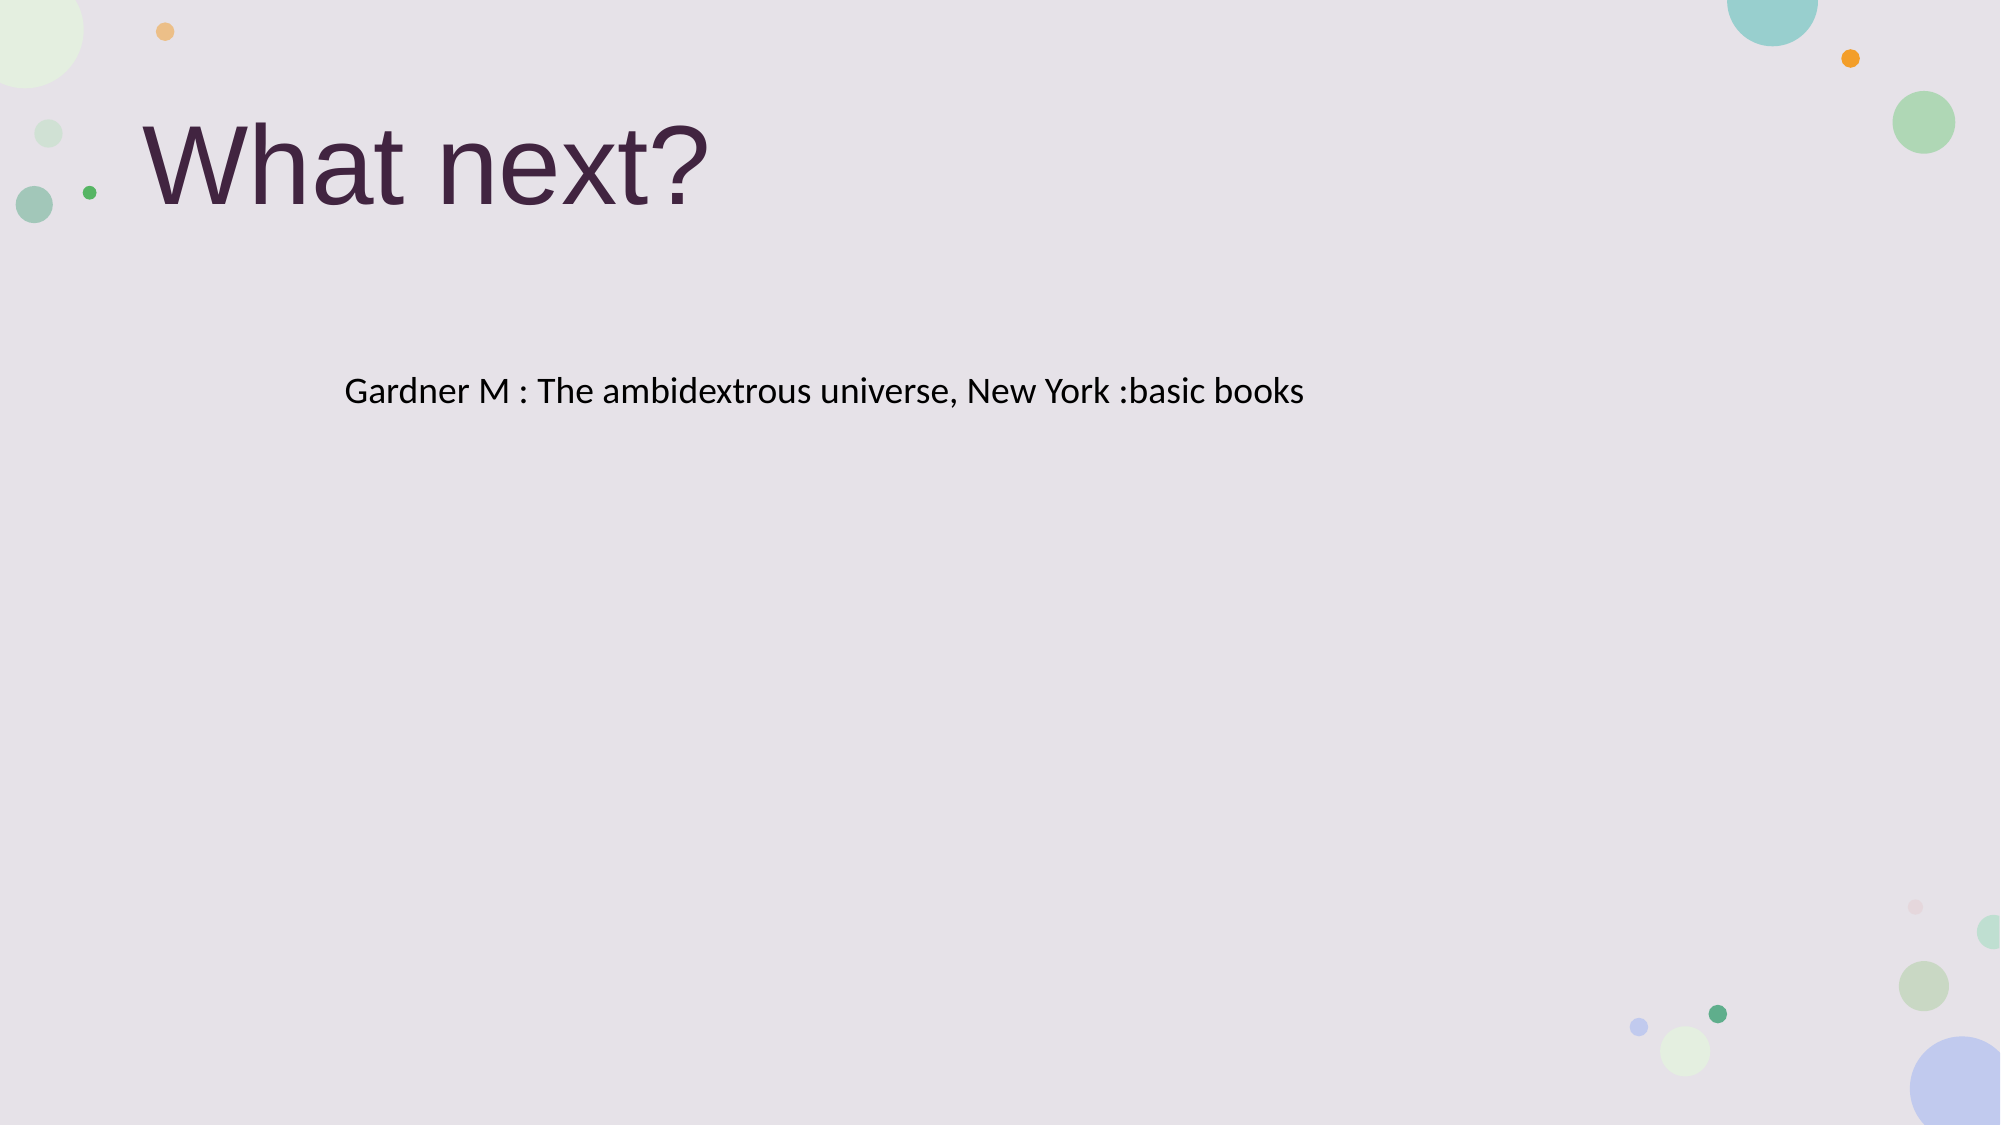

# What next?
Gardner M : The ambidextrous universe, New York :basic books